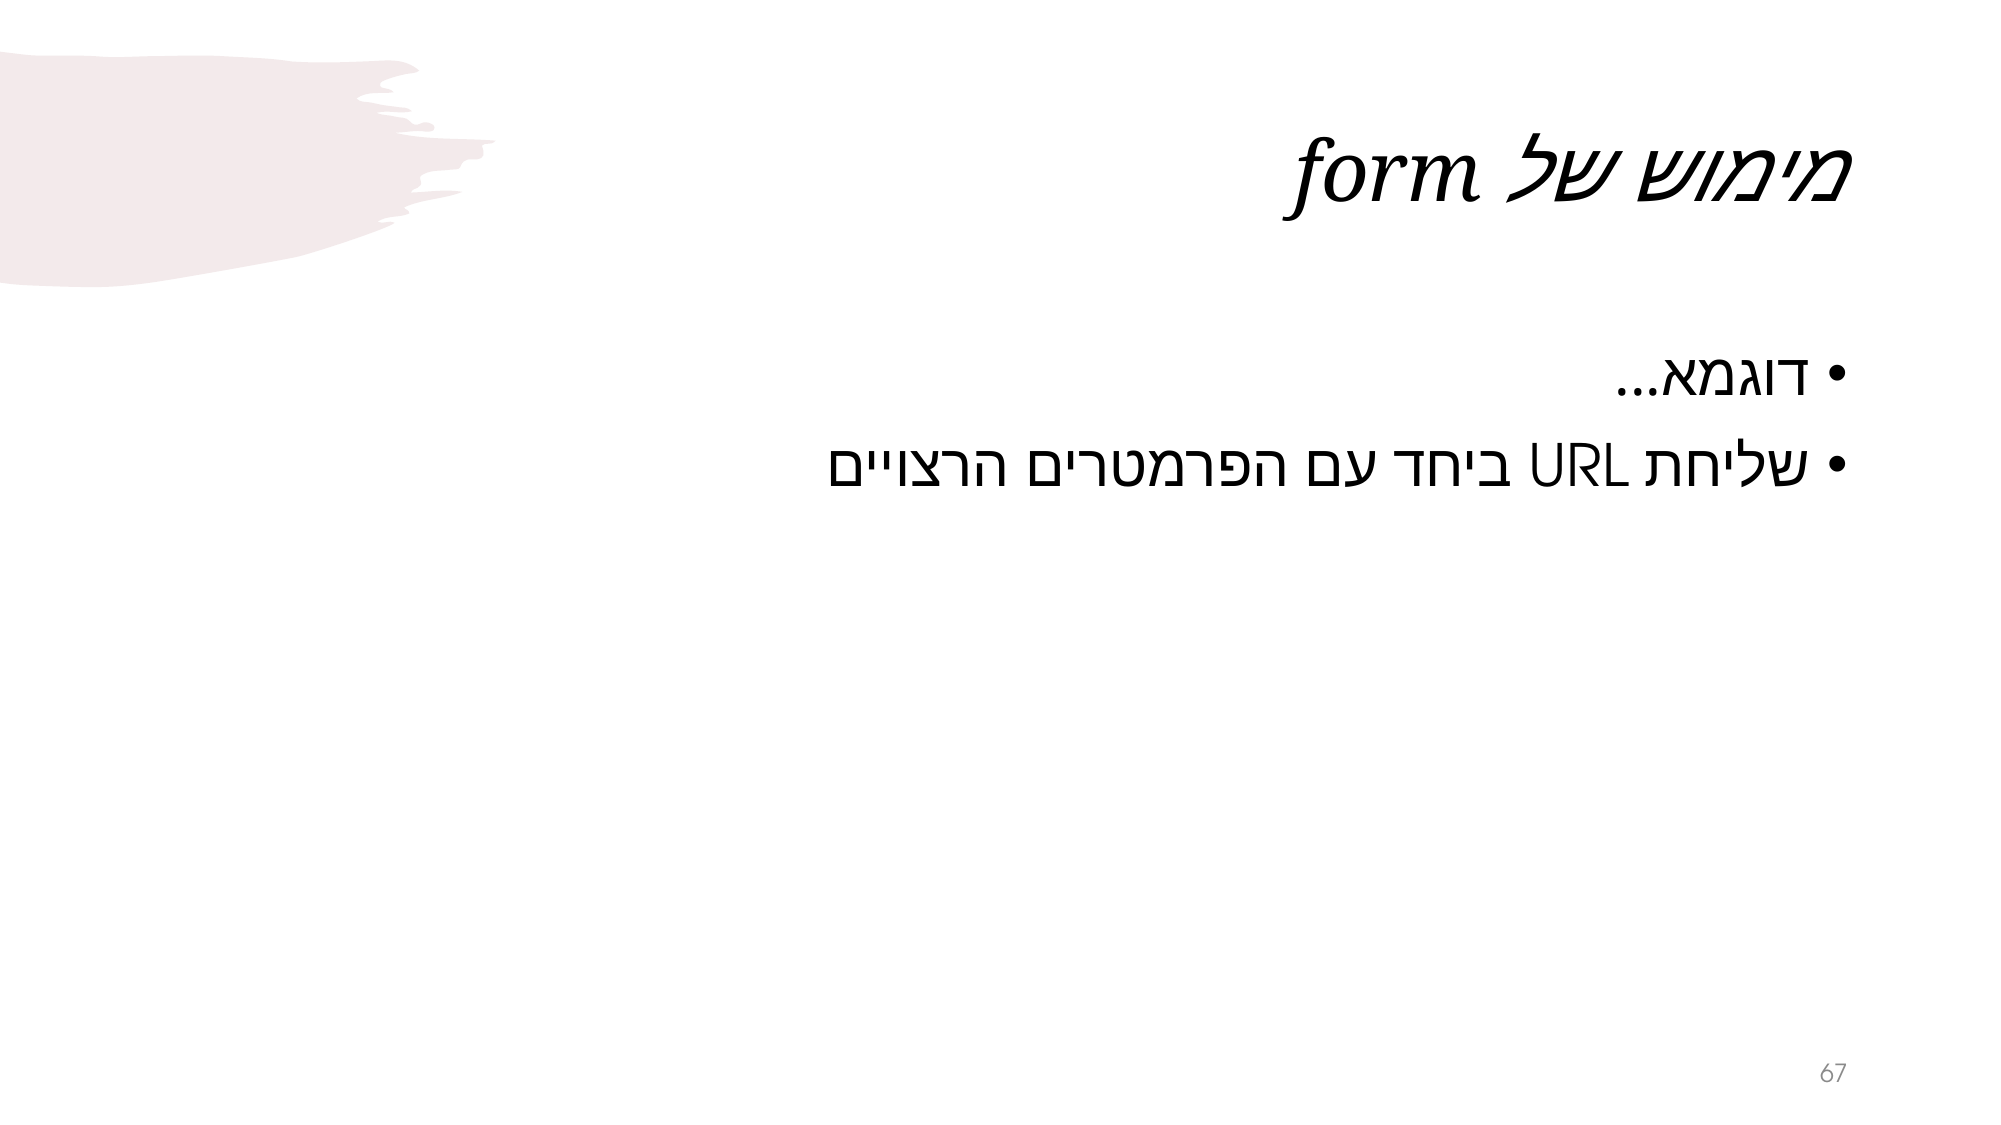

# מימוש של form
דוגמא...
שליחת URL ביחד עם הפרמטרים הרצויים
67